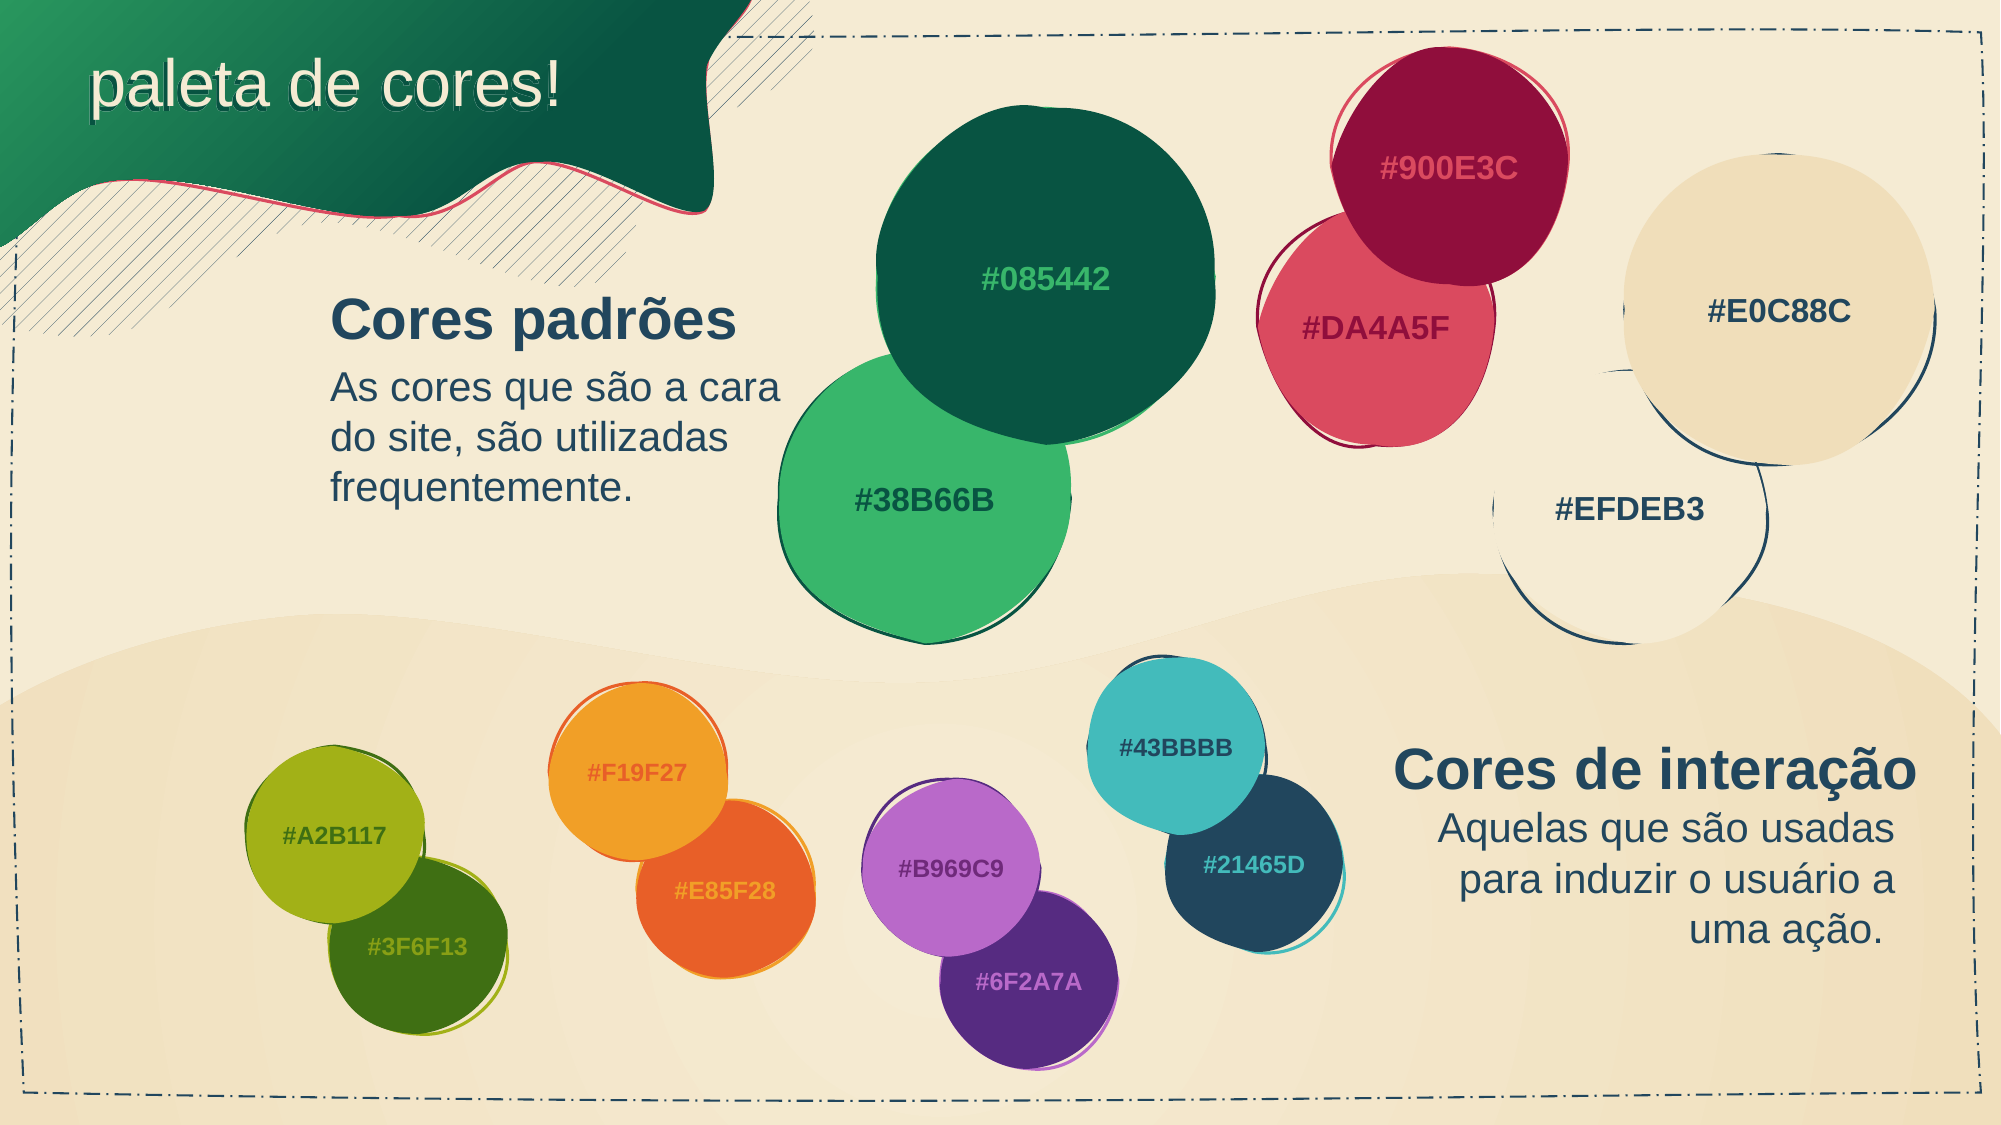

paleta de cores!
#900E3C
#085442
#E0C88C
#DA4A5F
Cores padrões
As cores que são a cara do site, são utilizadas frequentemente.
#38B66B
#EFDEB3

#43BBBB
#F19F27
Cores de interação
Aquelas que são usadas para induzir o usuário a uma ação.
#A2B117
#21465D
#B969C9
#E85F28
#3F6F13
#6F2A7A